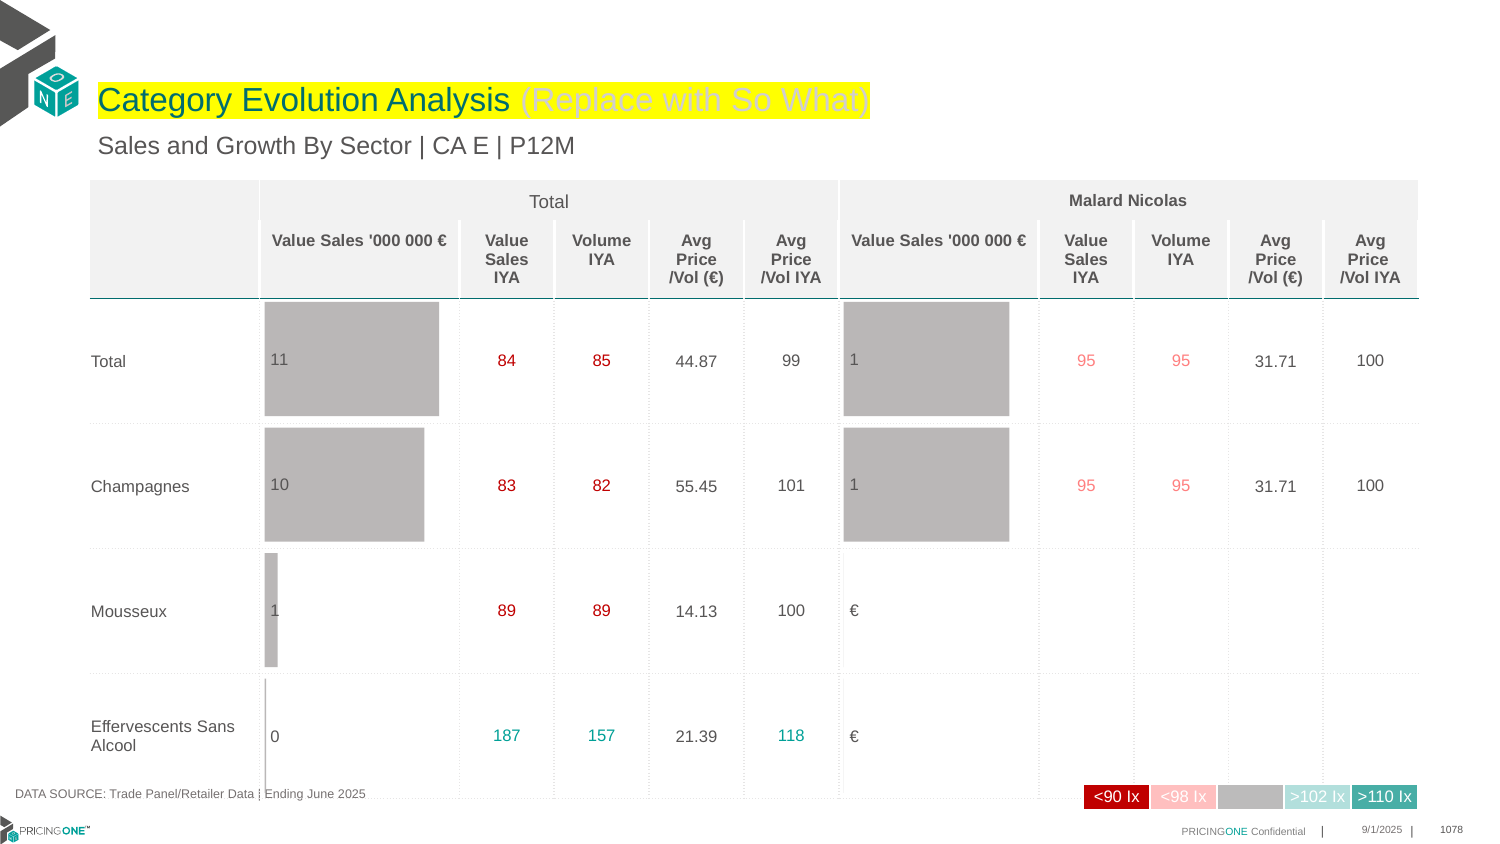

# Category Evolution Analysis (Replace with So What)
Sales and Growth By Sector | CA E | P12M
|  | Total |  |  |  |  | Malard Nicolas |  |  |  |  |
| --- | --- | --- | --- | --- | --- | --- | --- | --- | --- | --- |
|  | Value Sales '000 000 € | Value Sales IYA | Volume IYA | Avg Price /Vol (€) | Avg Price /Vol IYA | Value Sales '000 000 € | Value Sales IYA | Volume IYA | Avg Price /Vol (€) | Avg Price /Vol IYA |
| Total |  | 84 | 85 | 44.87 | 99 |  | 95 | 95 | 31.71 | 100 |
| Champagnes |  | 83 | 82 | 55.45 | 101 |  | 95 | 95 | 31.71 | 100 |
| Mousseux |  | 89 | 89 | 14.13 | 100 |  |  |  |  |  |
| Effervescents Sans Alcool |  | 187 | 157 | 21.39 | 118 |  |  |  |  |  |

### Chart

| Category | Value Sales |
|---|---|
| Grand | 1.047473 |
| Champagnes | 1.047473 |
| Mousseux | 0.0 |
| Effervescents Sans Alcool | 0.0 |

### Chart

| Category | Value Sales |
|---|---|
| Grand | 11.035236 |
| Champagnes | 10.099565 |
| Mousseux | 0.83389 |
| Effervescents Sans Alcool | 0.101781 |
DATA SOURCE: Trade Panel/Retailer Data | Ending June 2025
| <90 Ix | <98 Ix |  | >102 Ix | >110 Ix |
| --- | --- | --- | --- | --- |

9/1/2025
1078